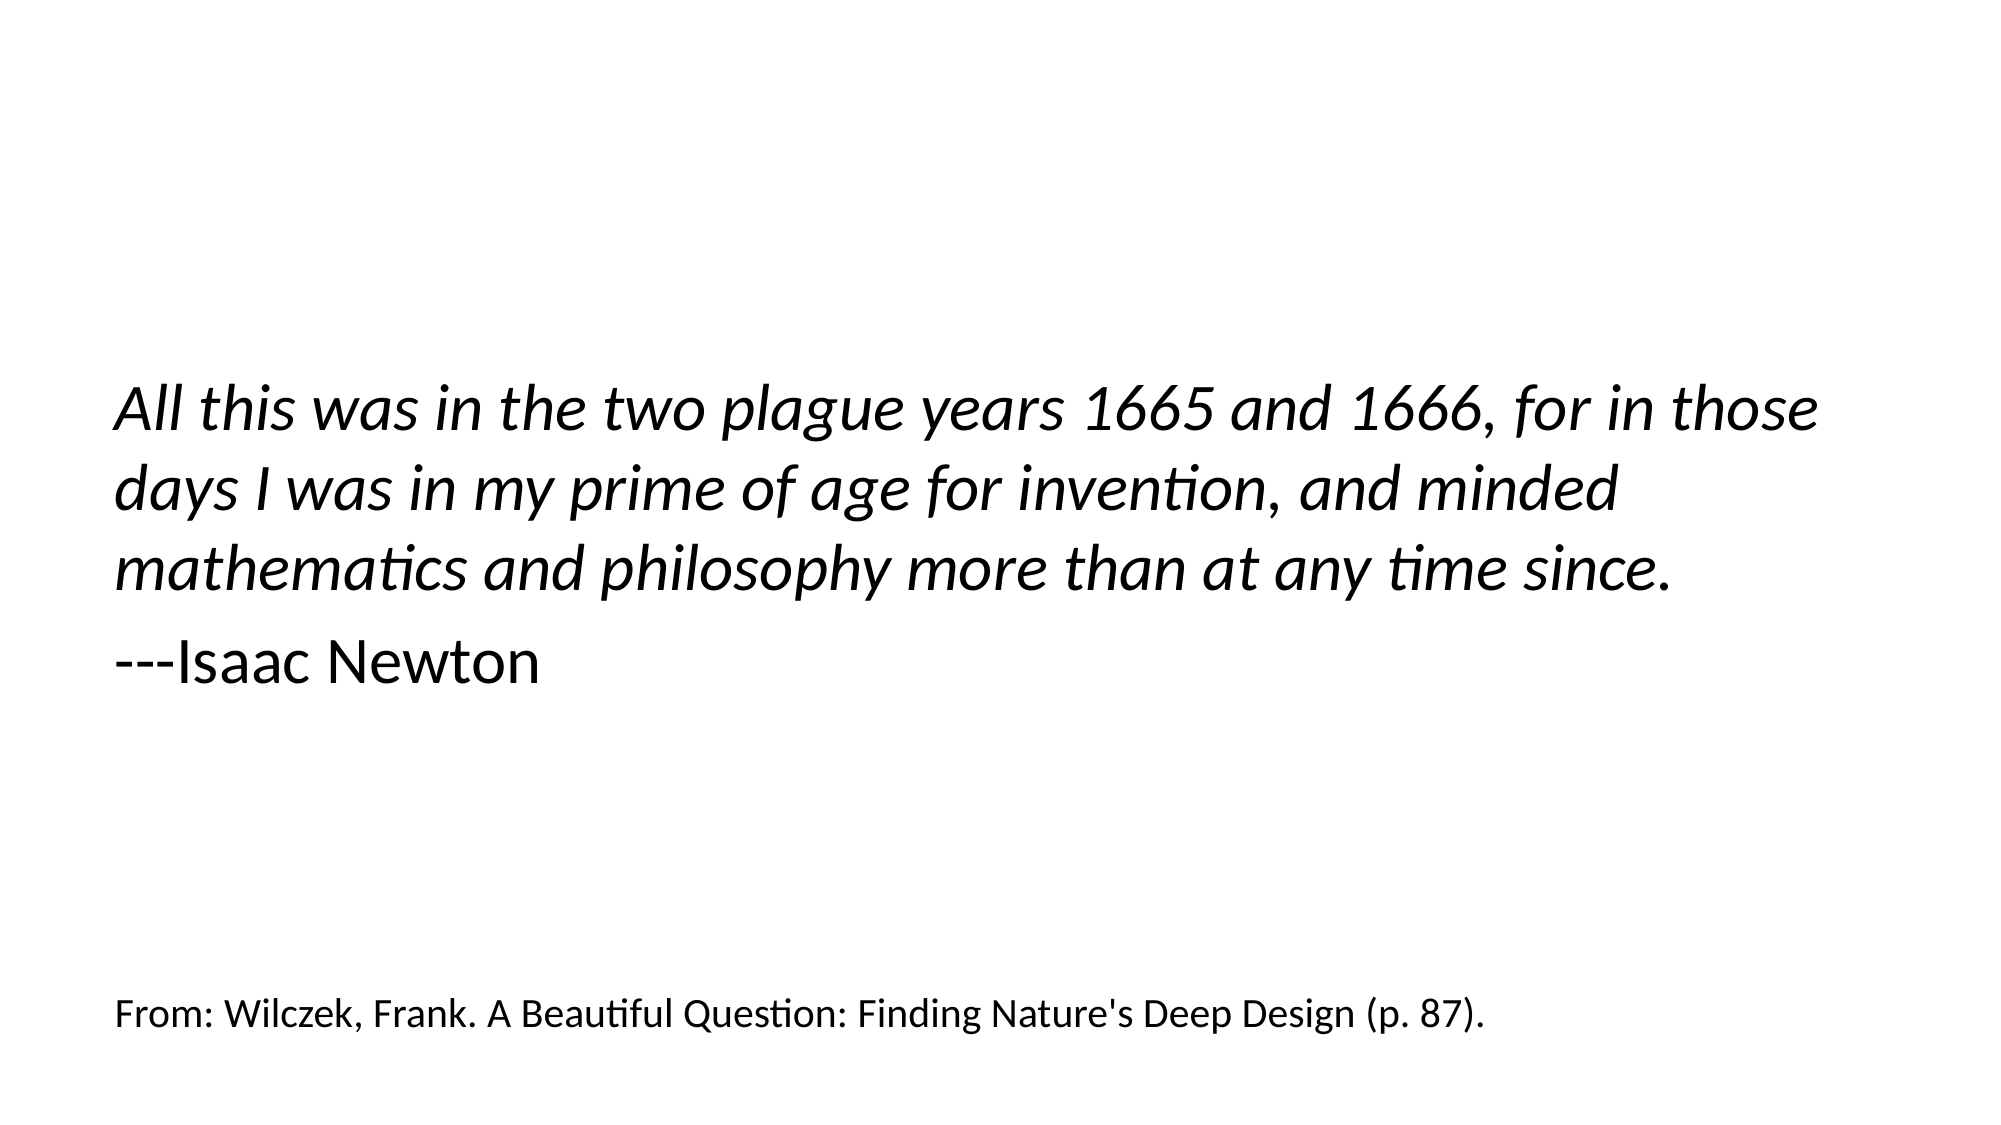

#

All this was in the two plague years 1665 and 1666, for in those days I was in my prime of age for invention, and minded mathematics and philosophy more than at any time since.
---Isaac Newton

From: Wilczek, Frank. A Beautiful Question: Finding Nature's Deep Design (p. 87).